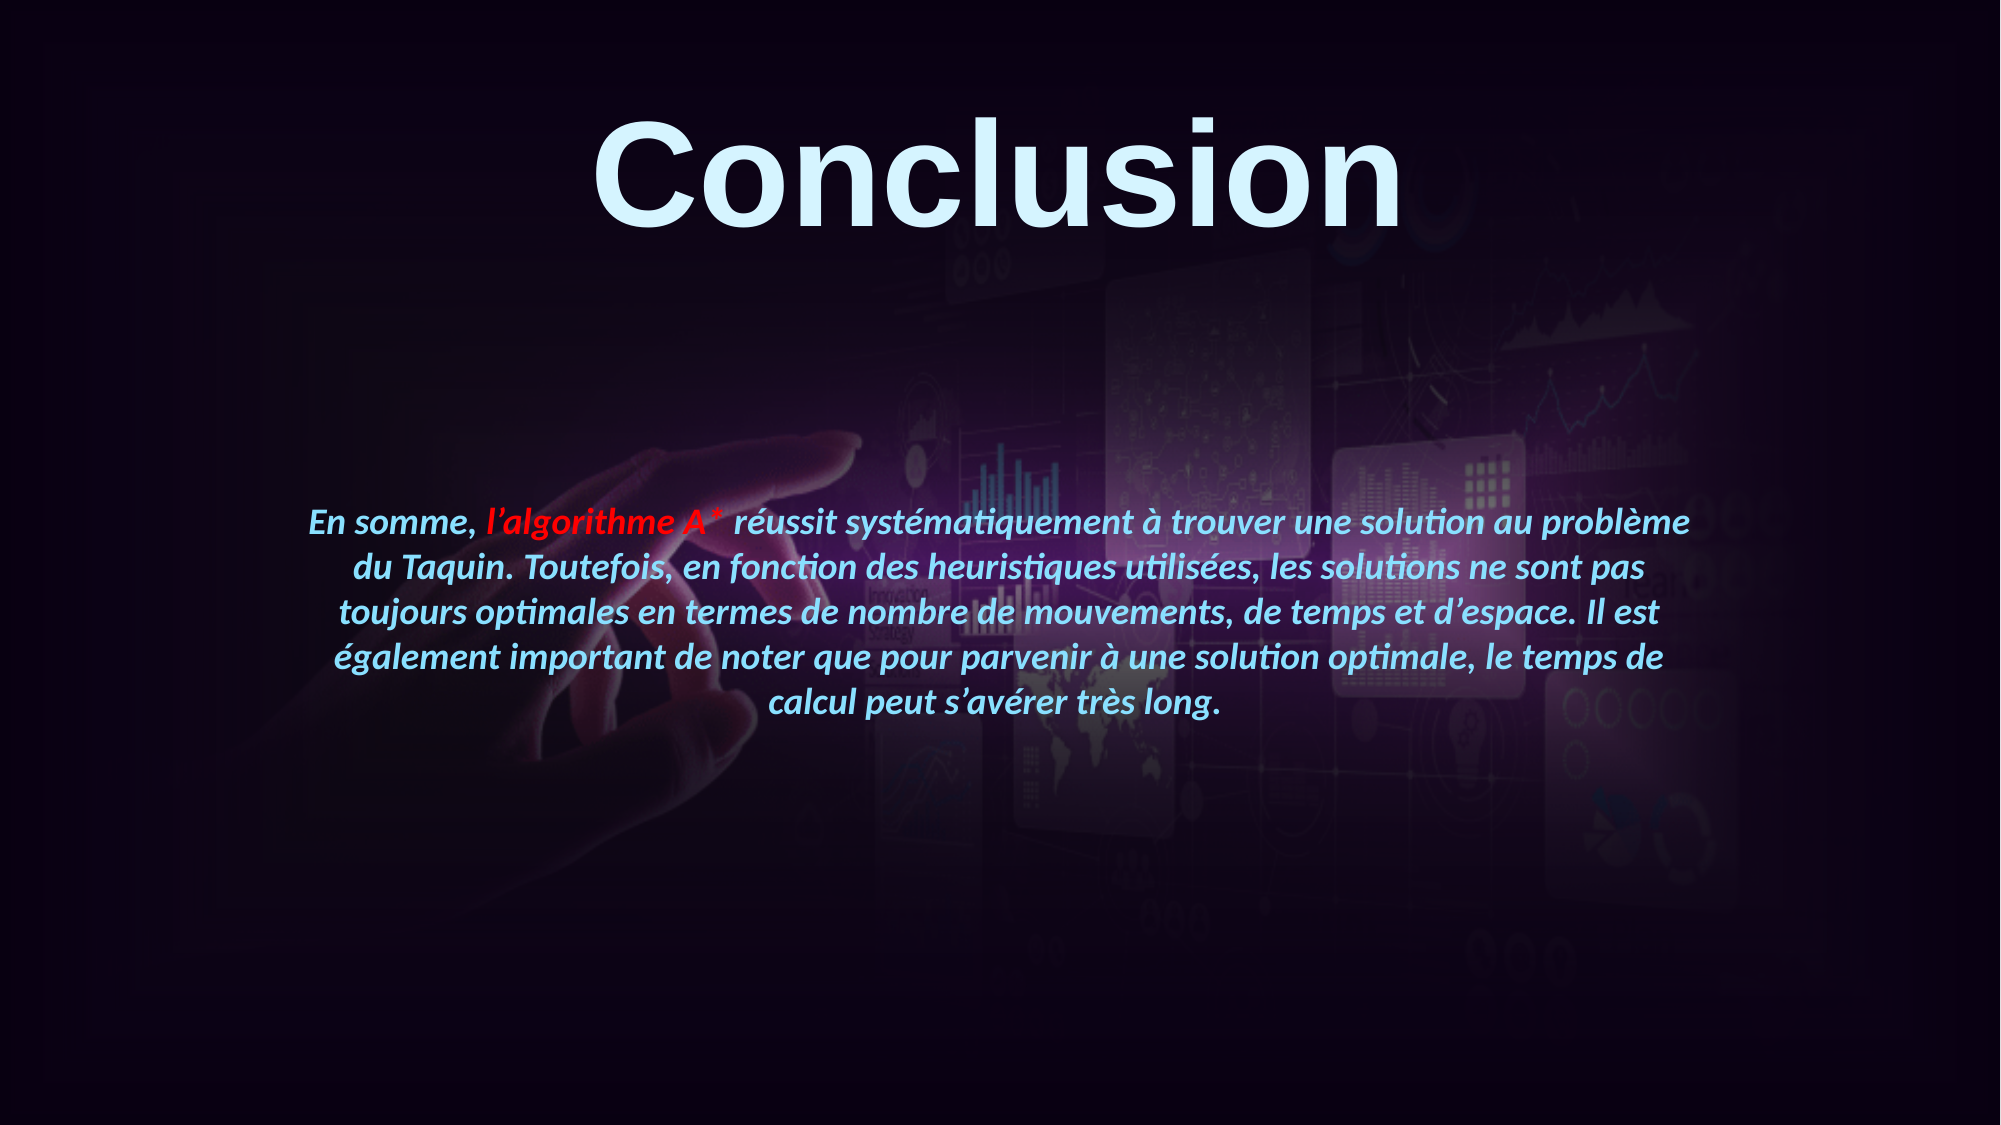

Conclusion
En somme, l’algorithme A* réussit systématiquement à trouver une solution au problème du Taquin. Toutefois, en fonction des heuristiques utilisées, les solutions ne sont pas toujours optimales en termes de nombre de mouvements, de temps et d’espace. Il est également important de noter que pour parvenir à une solution optimale, le temps de calcul peut s’avérer très long.